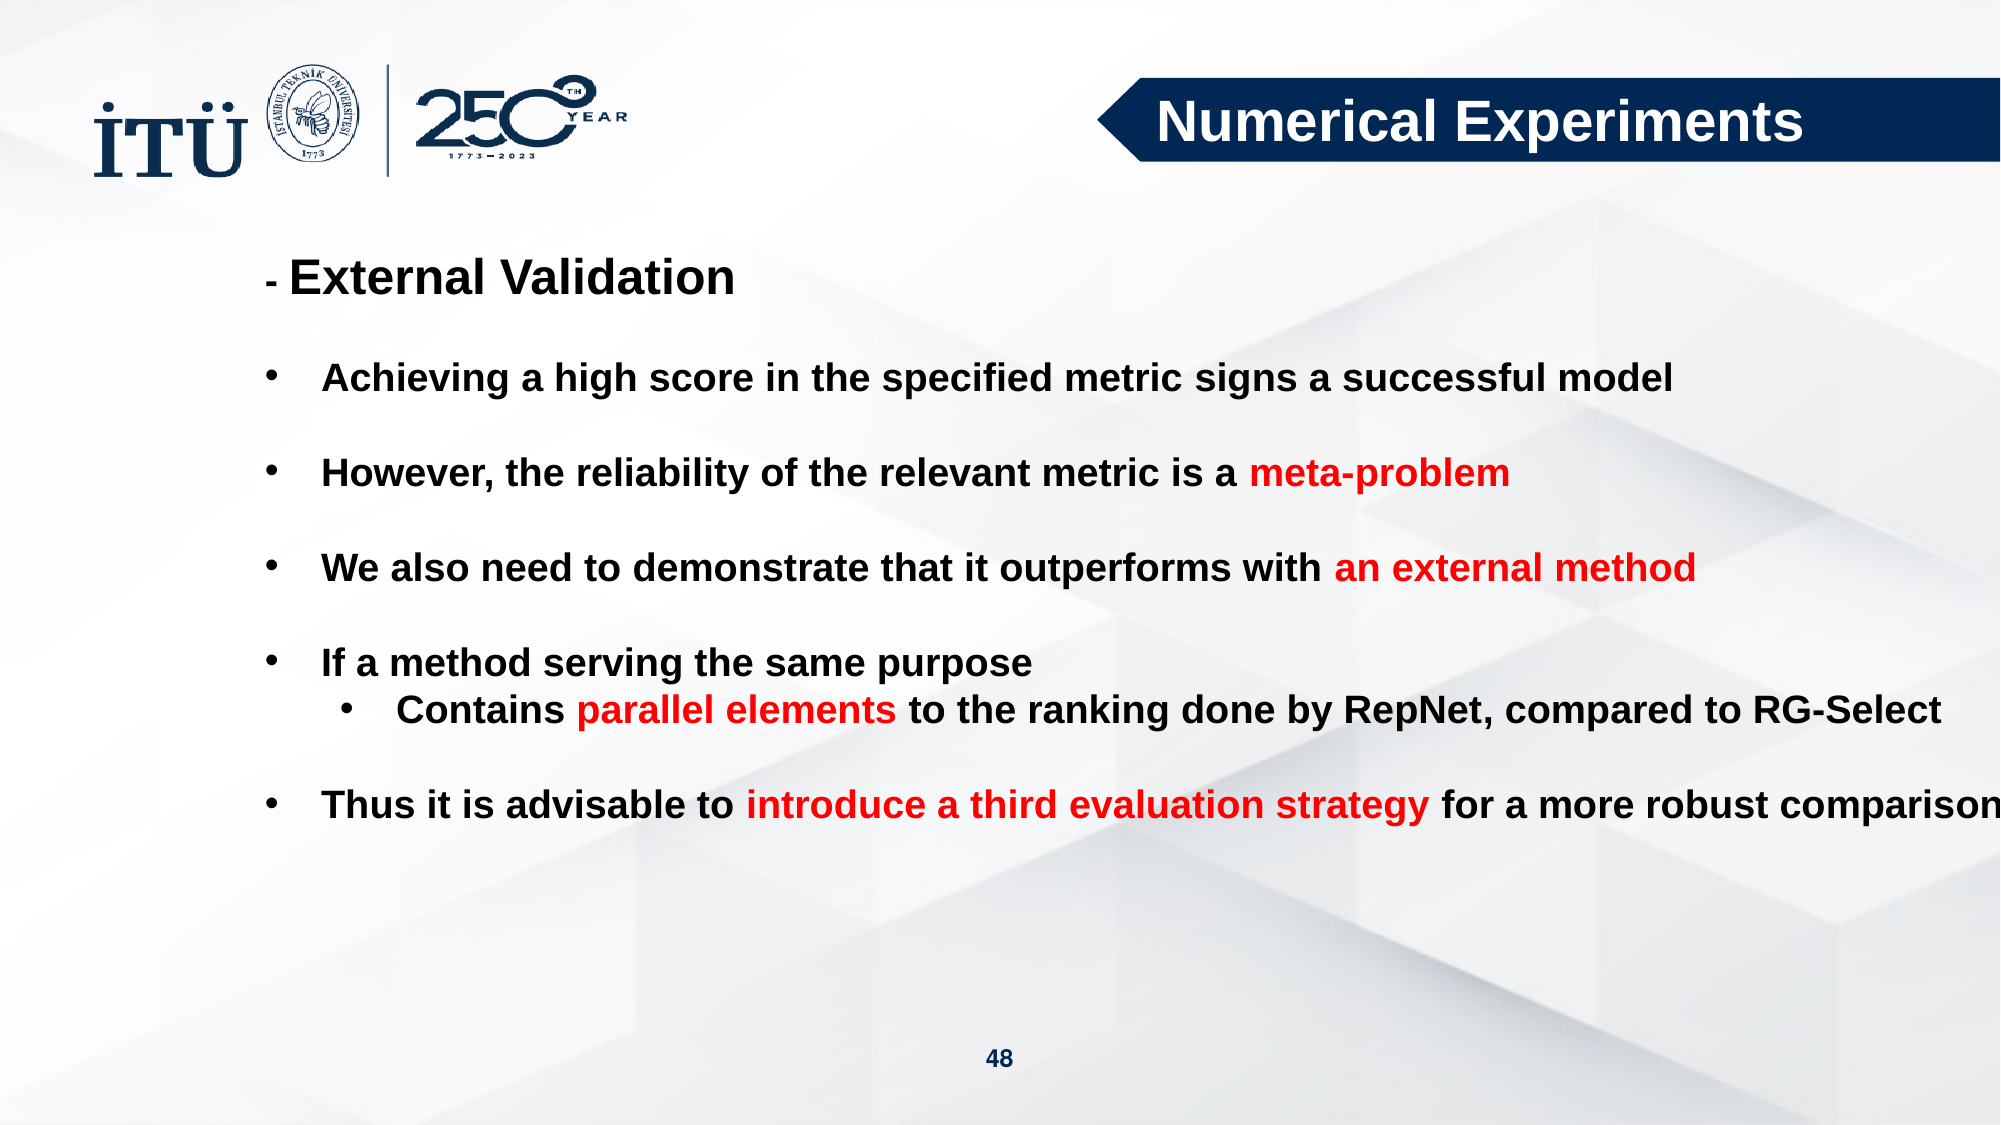

Numerical Experiments
- External Validation

Achieving a high score in the specified metric signs a successful model

However, the reliability of the relevant metric is a meta-problem

We also need to demonstrate that it outperforms with an external method

If a method serving the same purpose
Contains parallel elements to the ranking done by RepNet, compared to RG-Select

Thus it is advisable to introduce a third evaluation strategy for a more robust comparison

48